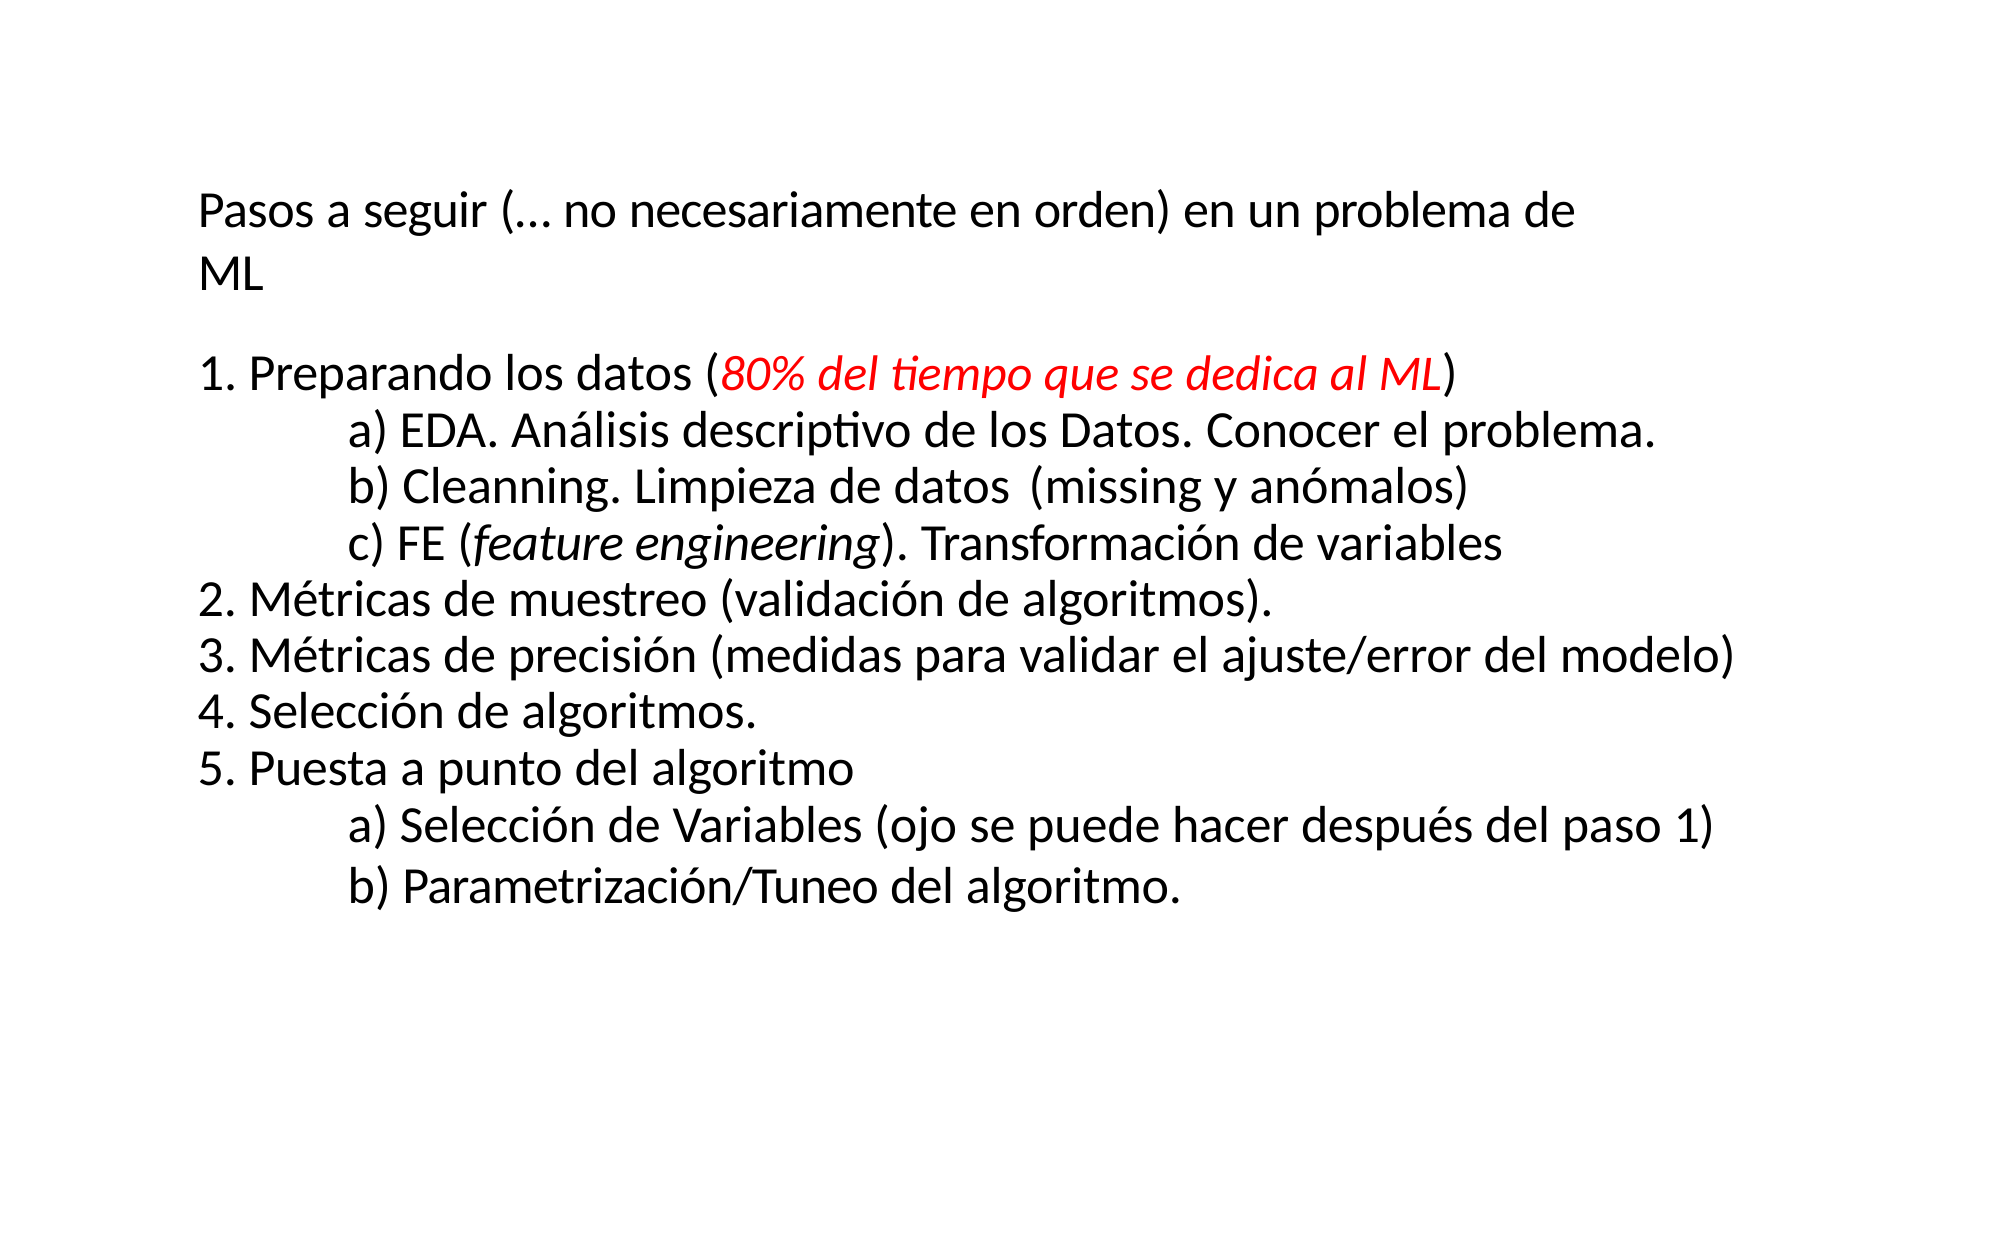

# Pasos a seguir (… no necesariamente en orden) en un problema de ML
Preparando los datos (80% del tiempo que se dedica al ML)
EDA. Análisis descriptivo de los Datos. Conocer el problema.
Cleanning. Limpieza de datos (missing y anómalos)
FE (feature engineering). Transformación de variables
Métricas de muestreo (validación de algoritmos).
Métricas de precisión (medidas para validar el ajuste/error del modelo)
Selección de algoritmos.
Puesta a punto del algoritmo
Selección de Variables (ojo se puede hacer después del paso 1)
Parametrización/Tuneo del algoritmo.